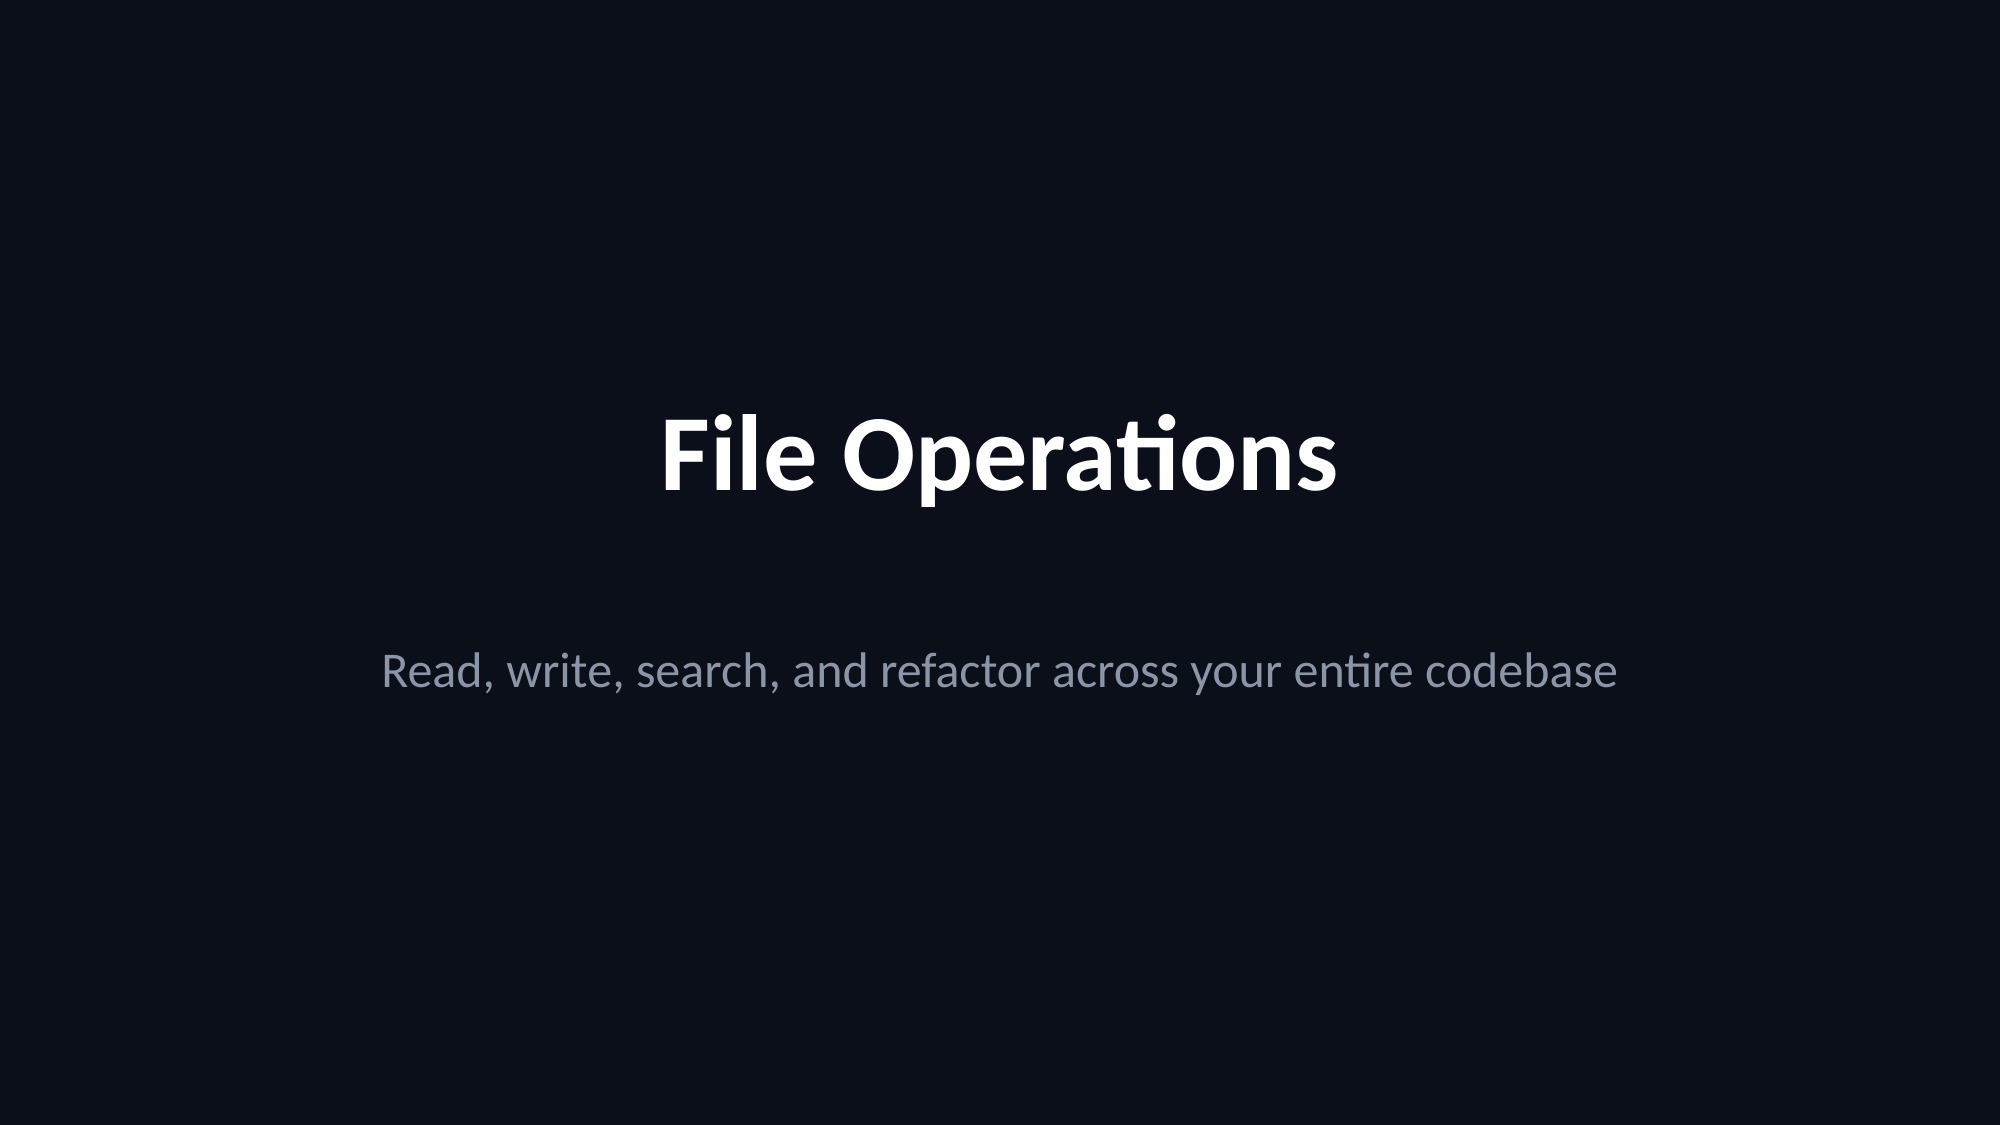

File Operations
Read, write, search, and refactor across your entire codebase